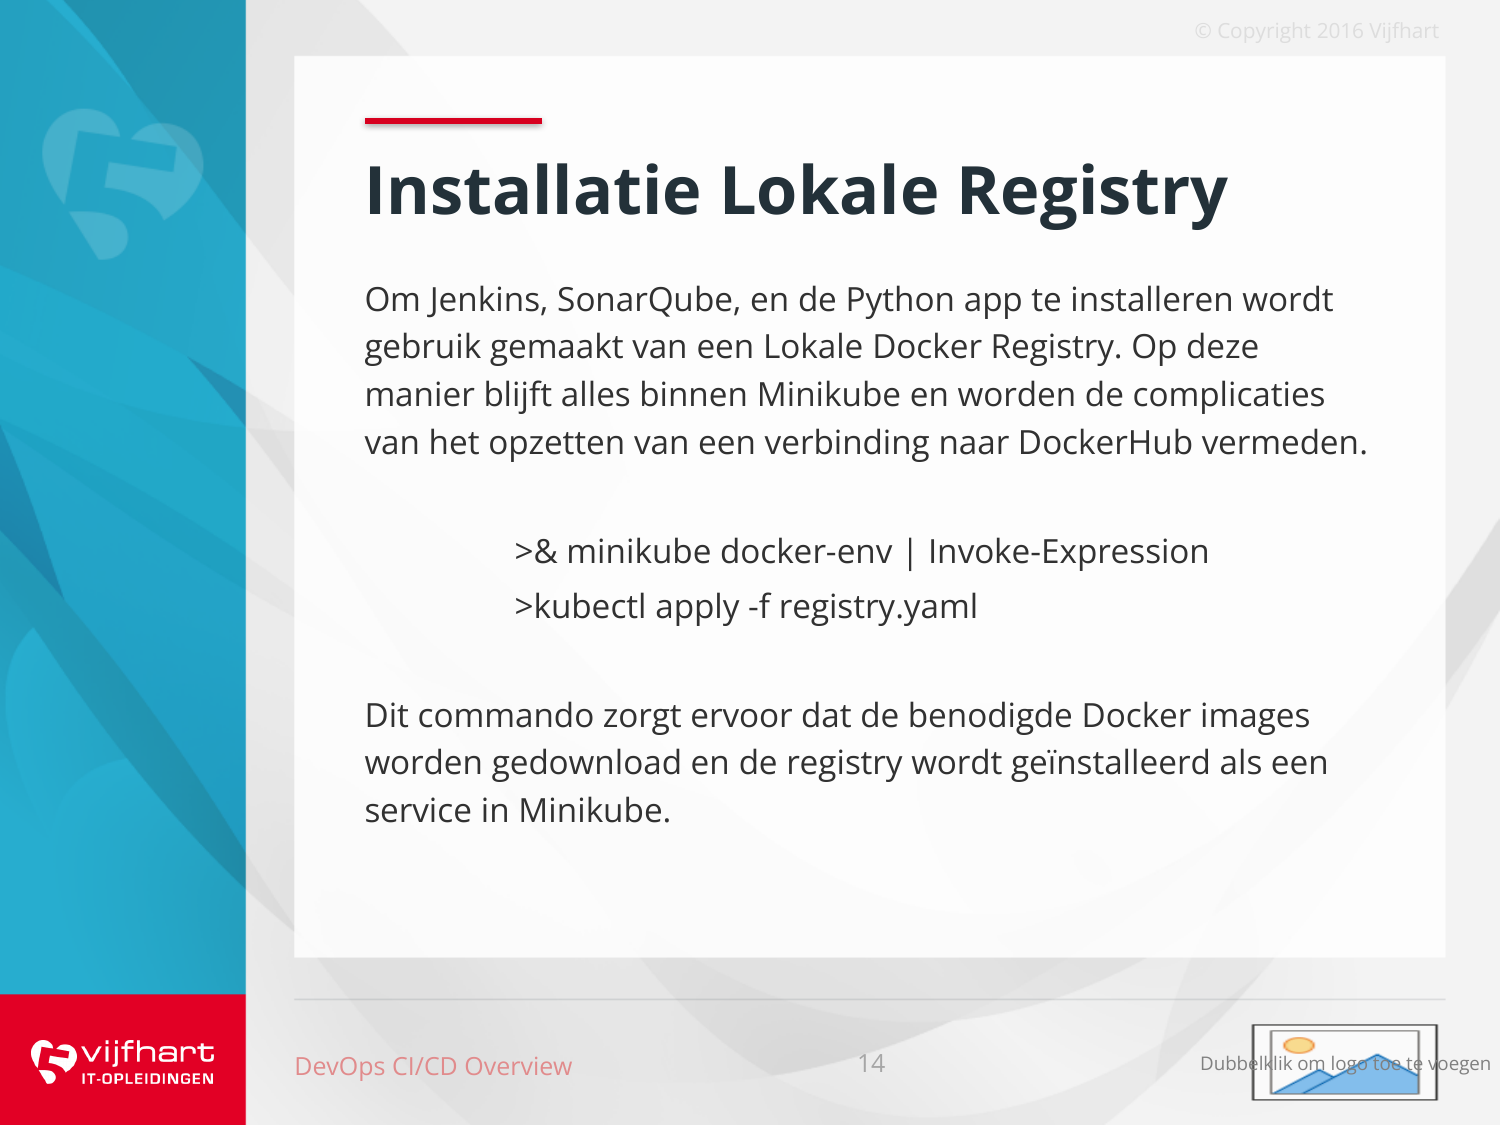

# Installatie Lokale Registry
Om Jenkins, SonarQube, en de Python app te installeren wordt gebruik gemaakt van een Lokale Docker Registry. Op deze manier blijft alles binnen Minikube en worden de complicaties van het opzetten van een verbinding naar DockerHub vermeden.

	>& minikube docker-env | Invoke-Expression
	>kubectl apply -f registry.yaml

Dit commando zorgt ervoor dat de benodigde Docker images worden gedownload en de registry wordt geïnstalleerd als een service in Minikube.

DevOps CI/CD Overview